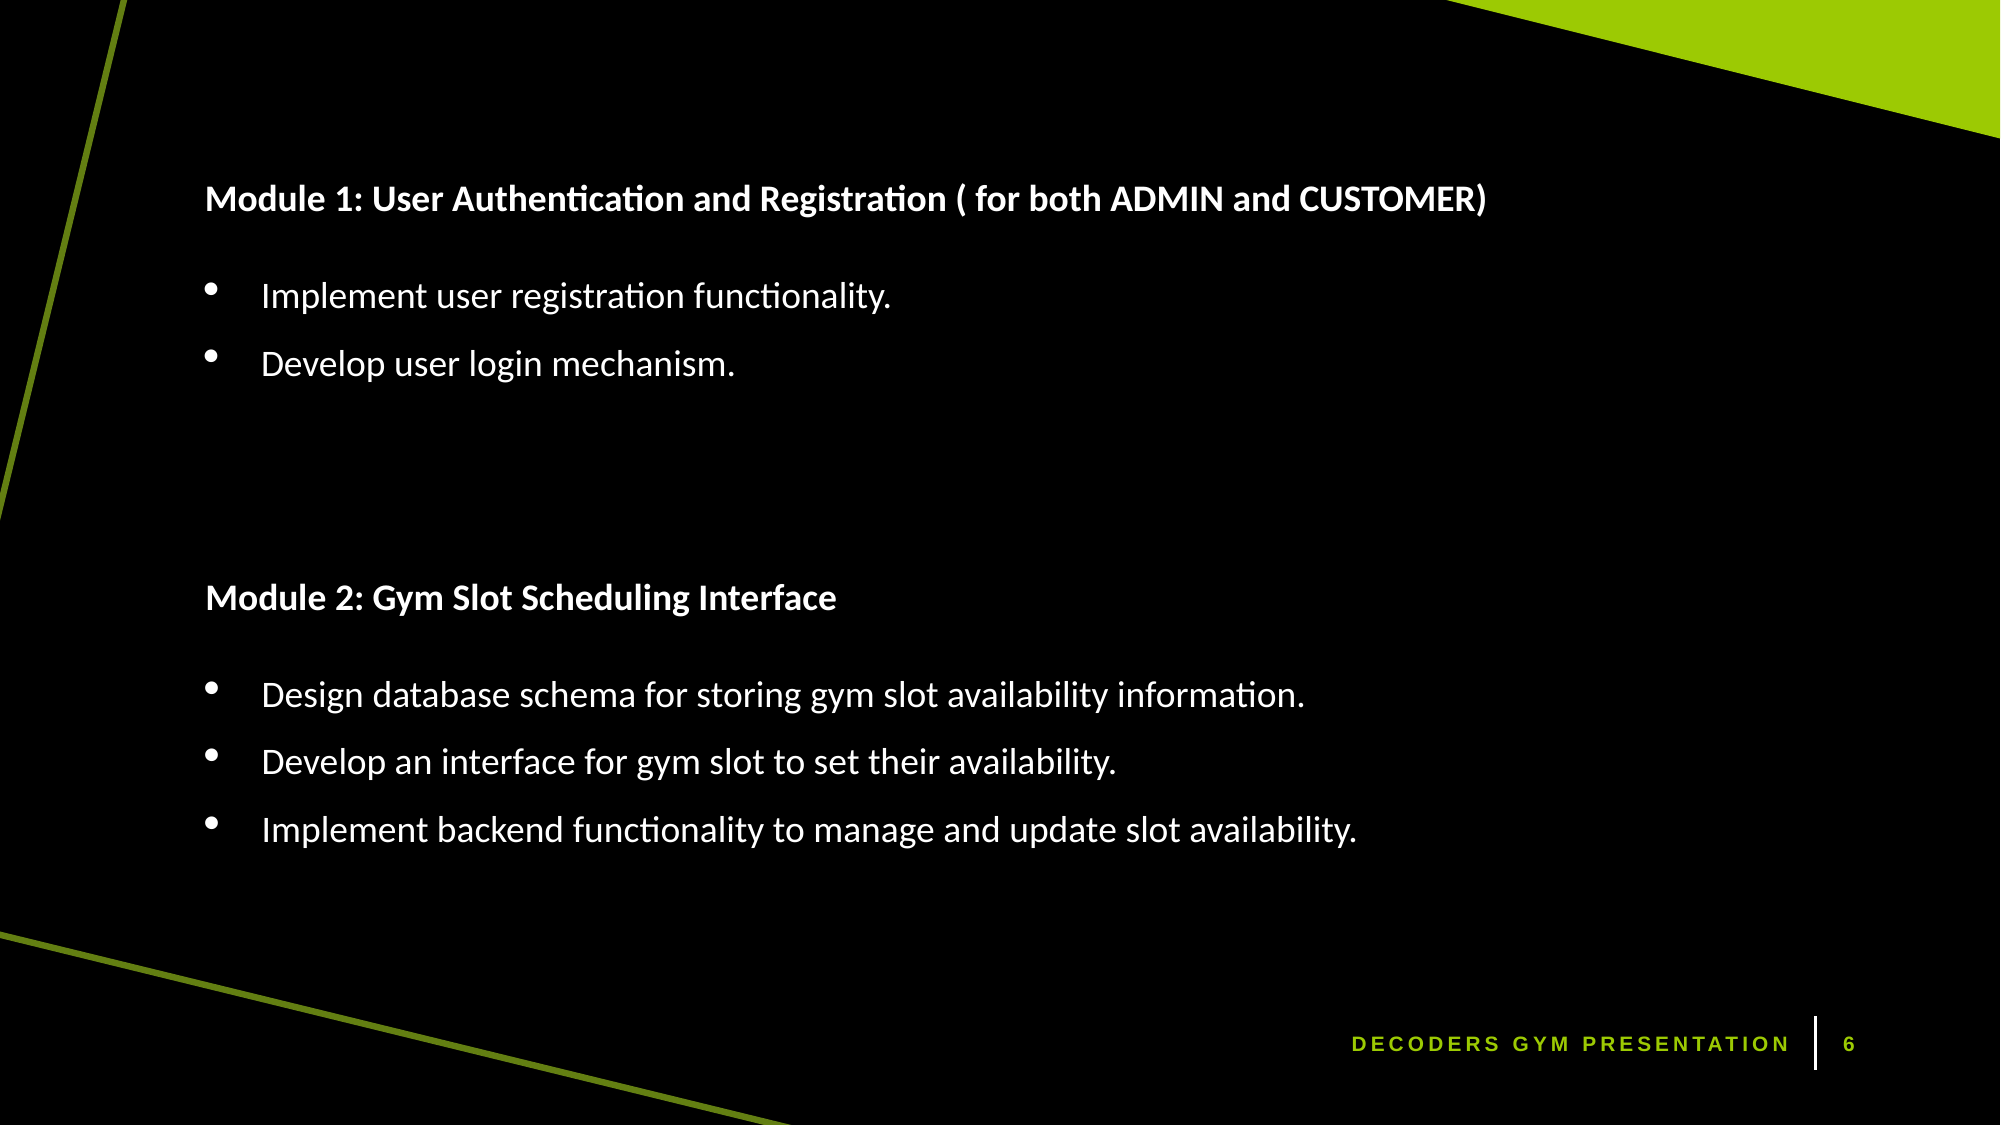

Module 1: User Authentication and Registration ( for both ADMIN and CUSTOMER)
Implement user registration functionality.
Develop user login mechanism.
Module 2: Gym Slot Scheduling Interface
Design database schema for storing gym slot availability information.
Develop an interface for gym slot to set their availability.
Implement backend functionality to manage and update slot availability.

Decoders gym Presentation
6